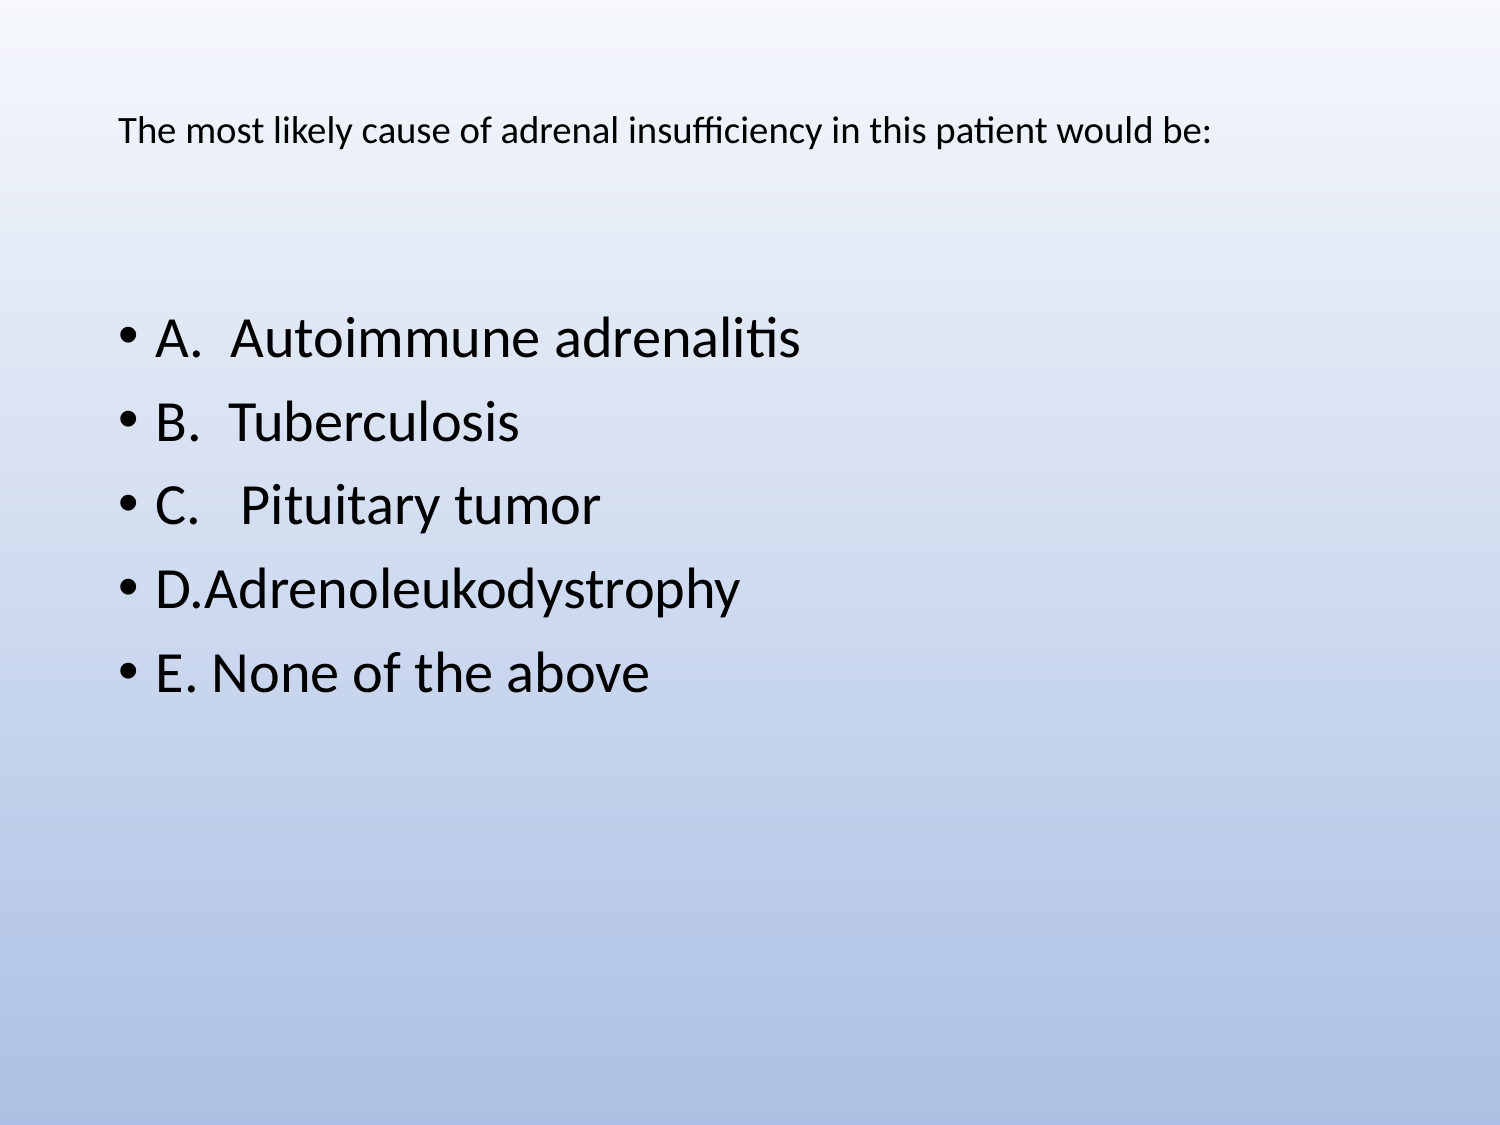

# The most likely cause of adrenal insufficiency in this patient would be:
A.  Autoimmune adrenalitis
B.  Tuberculosis
C.   Pituitary tumor
D.Adrenoleukodystrophy
E. None of the above